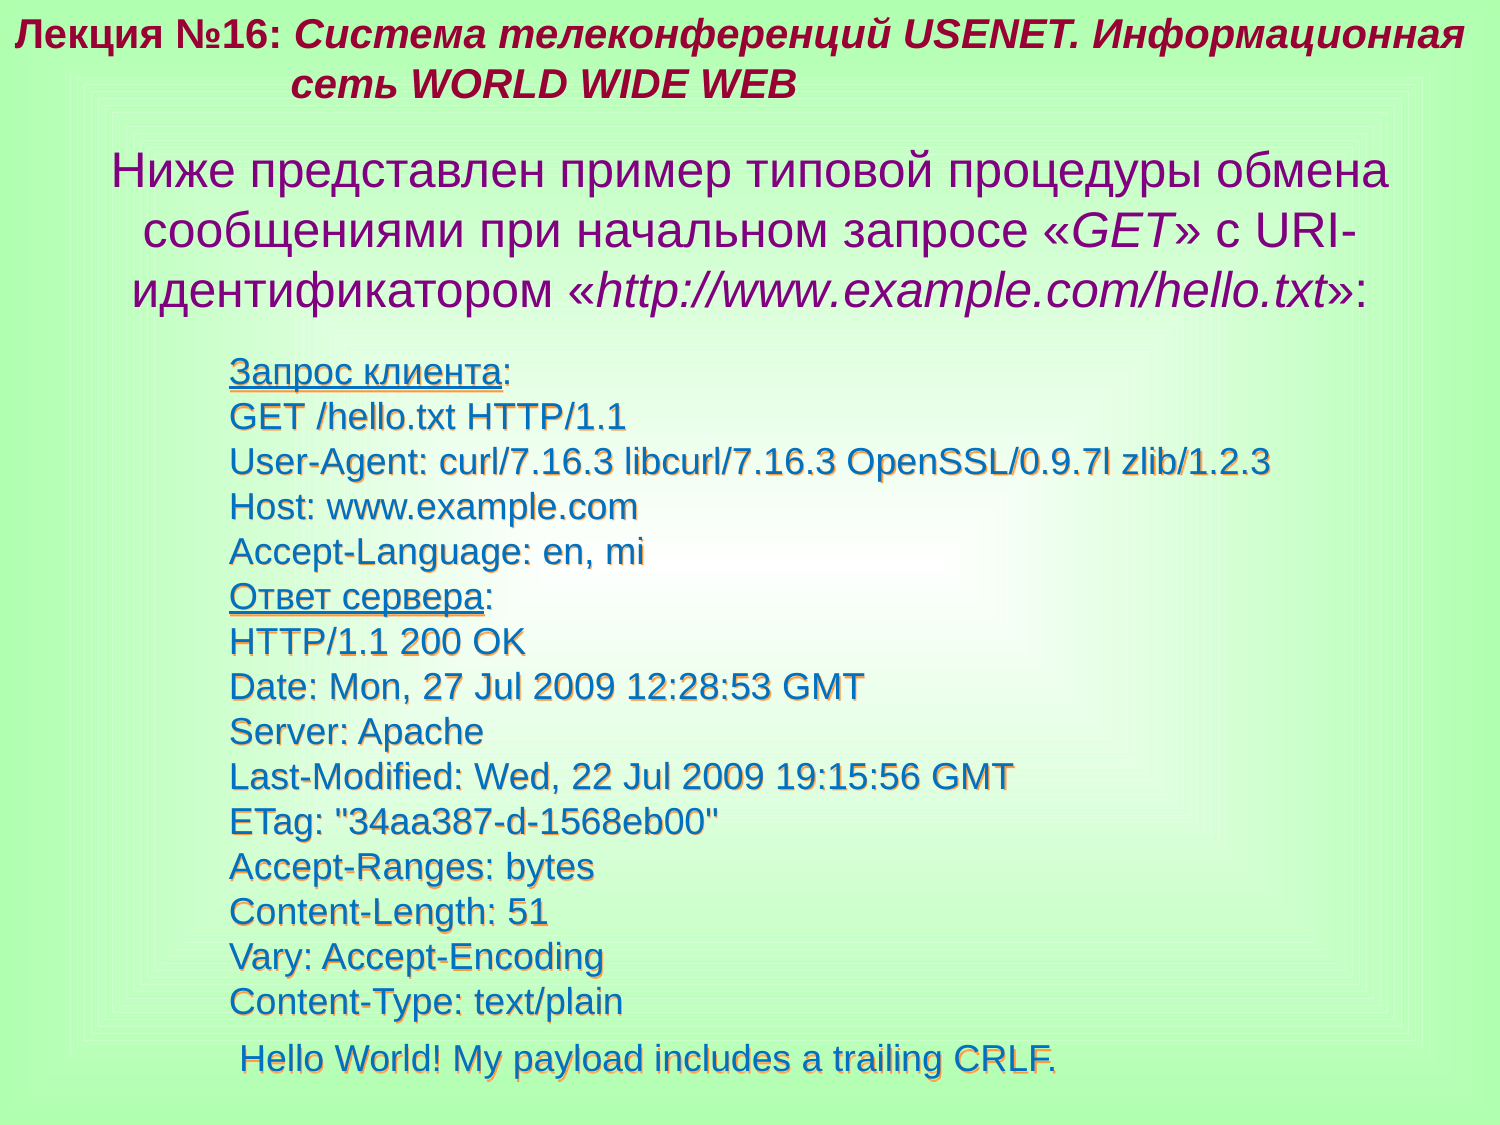

Лекция №16: Система телеконференций USENET. Информационная
                        сеть WORLD WIDE WEB
Ниже представлен пример типовой процедуры обмена сообщениями при начальном запросе «GET» с URI-идентификатором «http://www.example.com/hello.txt»:
Запрос клиента:
GET /hello.txt HTTP/1.1
User-Agent: curl/7.16.3 libcurl/7.16.3 OpenSSL/0.9.7l zlib/1.2.3
Host: www.example.com
Accept-Language: en, mi
Ответ сервера:
HTTP/1.1 200 OK
Date: Mon, 27 Jul 2009 12:28:53 GMT
Server: Apache
Last-Modified: Wed, 22 Jul 2009 19:15:56 GMT
ETag: "34aa387-d-1568eb00"
Accept-Ranges: bytes
Content-Length: 51
Vary: Accept-Encoding
Content-Type: text/plain
 Hello World! My payload includes a trailing CRLF.